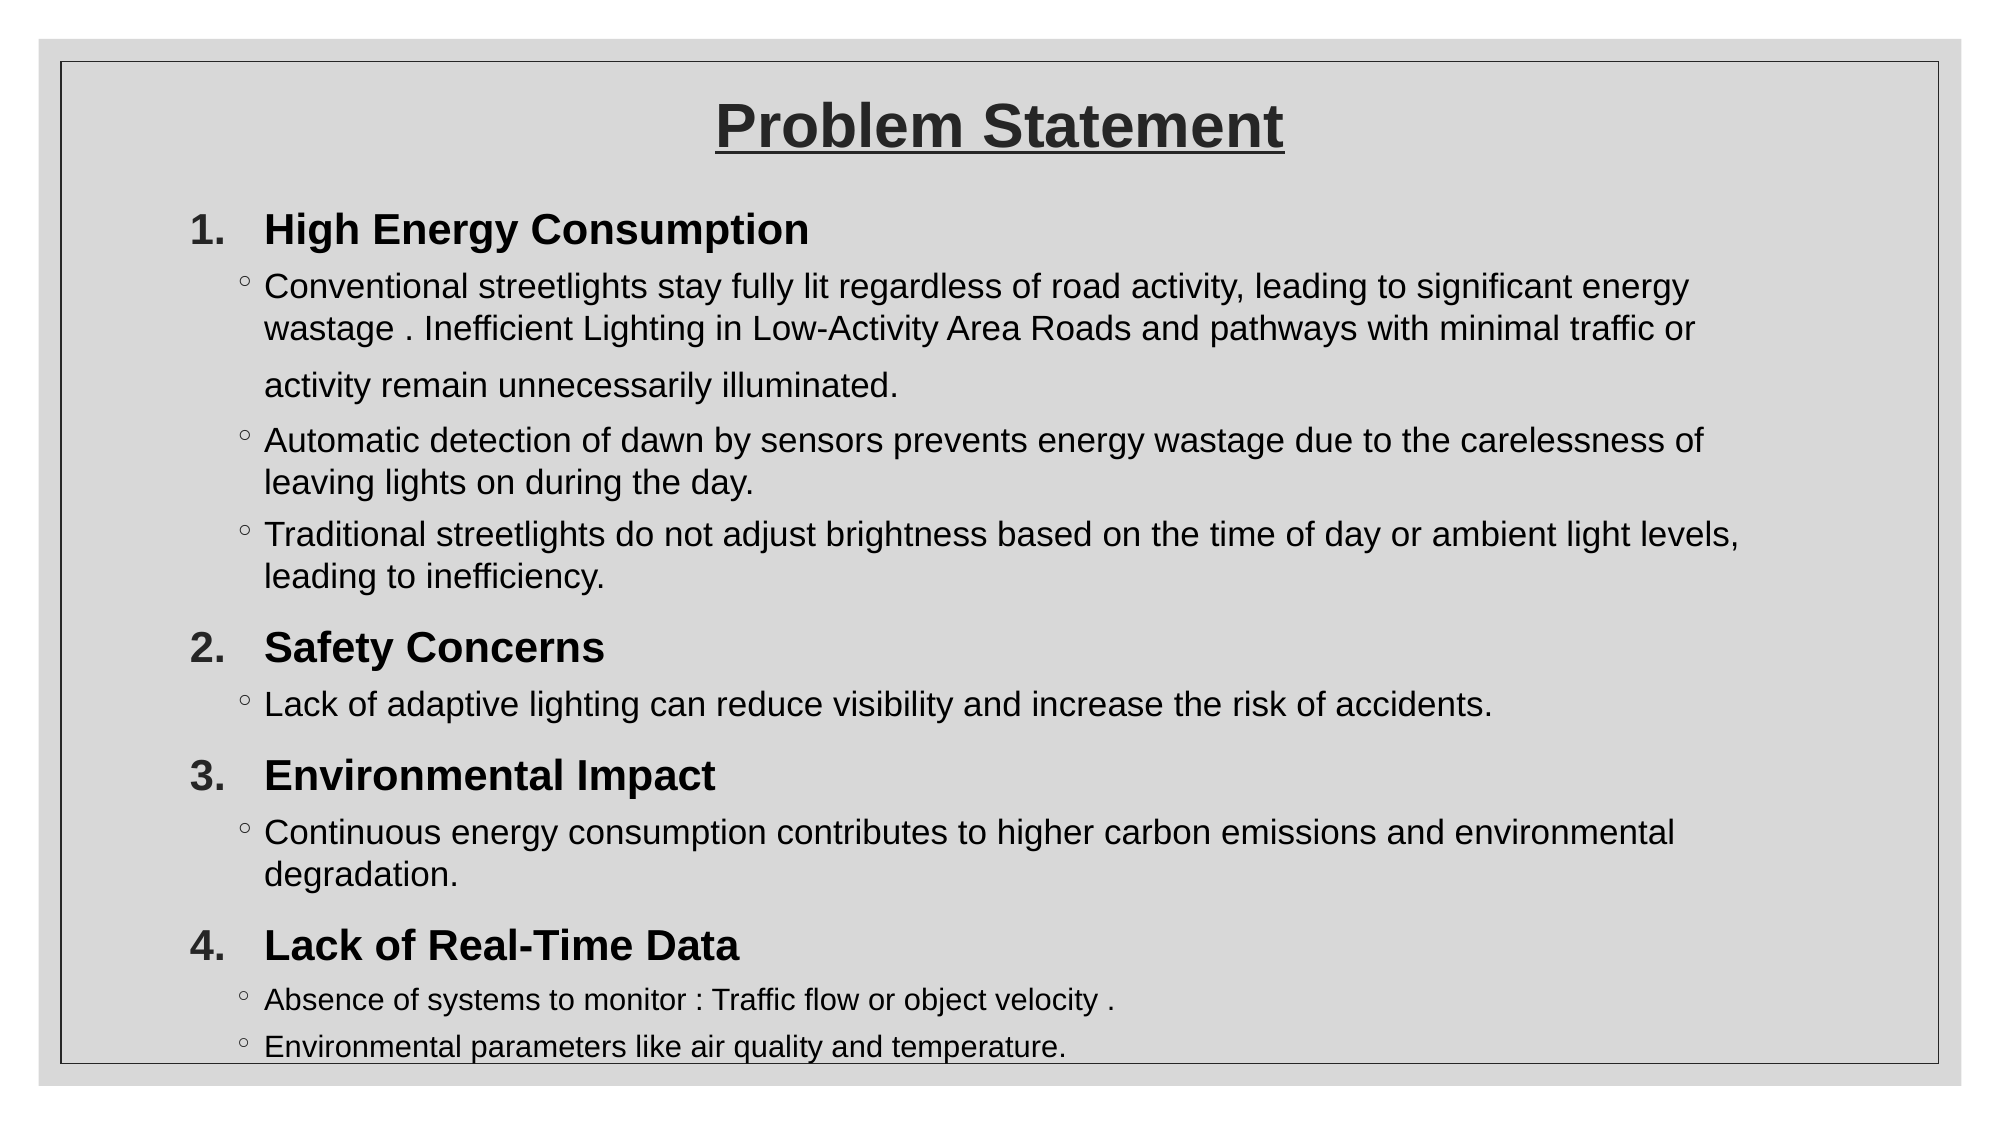

# Problem Statement
High Energy Consumption
Conventional streetlights stay fully lit regardless of road activity, leading to significant energy wastage . Inefficient Lighting in Low-Activity Area Roads and pathways with minimal traffic or activity remain unnecessarily illuminated.
Automatic detection of dawn by sensors prevents energy wastage due to the carelessness of leaving lights on during the day.
Traditional streetlights do not adjust brightness based on the time of day or ambient light levels, leading to inefficiency.
Safety Concerns
Lack of adaptive lighting can reduce visibility and increase the risk of accidents.
Environmental Impact
Continuous energy consumption contributes to higher carbon emissions and environmental degradation.
Lack of Real-Time Data
Absence of systems to monitor : Traffic flow or object velocity .
Environmental parameters like air quality and temperature.